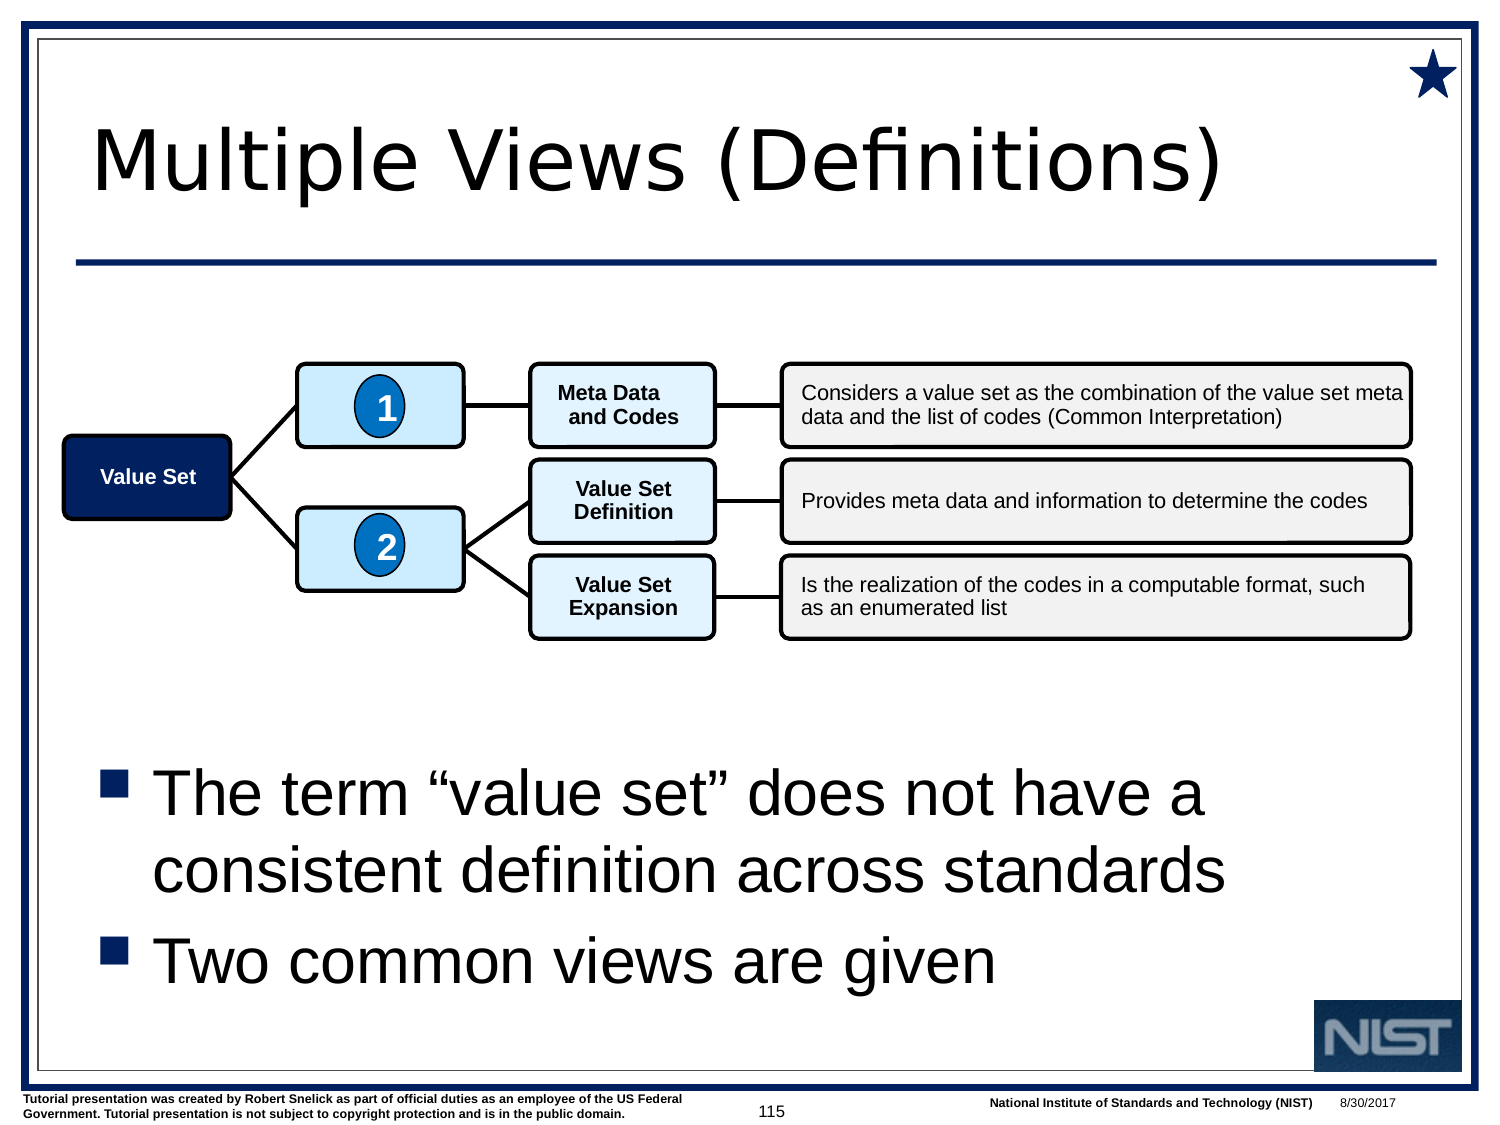

# Multiple Views (Definitions)
Value Set

Meta Data      and Codes

Considers a value set as the combination of the value set meta data and the list of codes (Common Interpretation)

Value Set Definition

Provides meta data and information to determine the codes

Value Set Expansion

Is the realization of the codes in a computable format, such as an enumerated list
1
2
The term “value set” does not have a consistent definition across standards
Two common views are given
115
8/30/2017